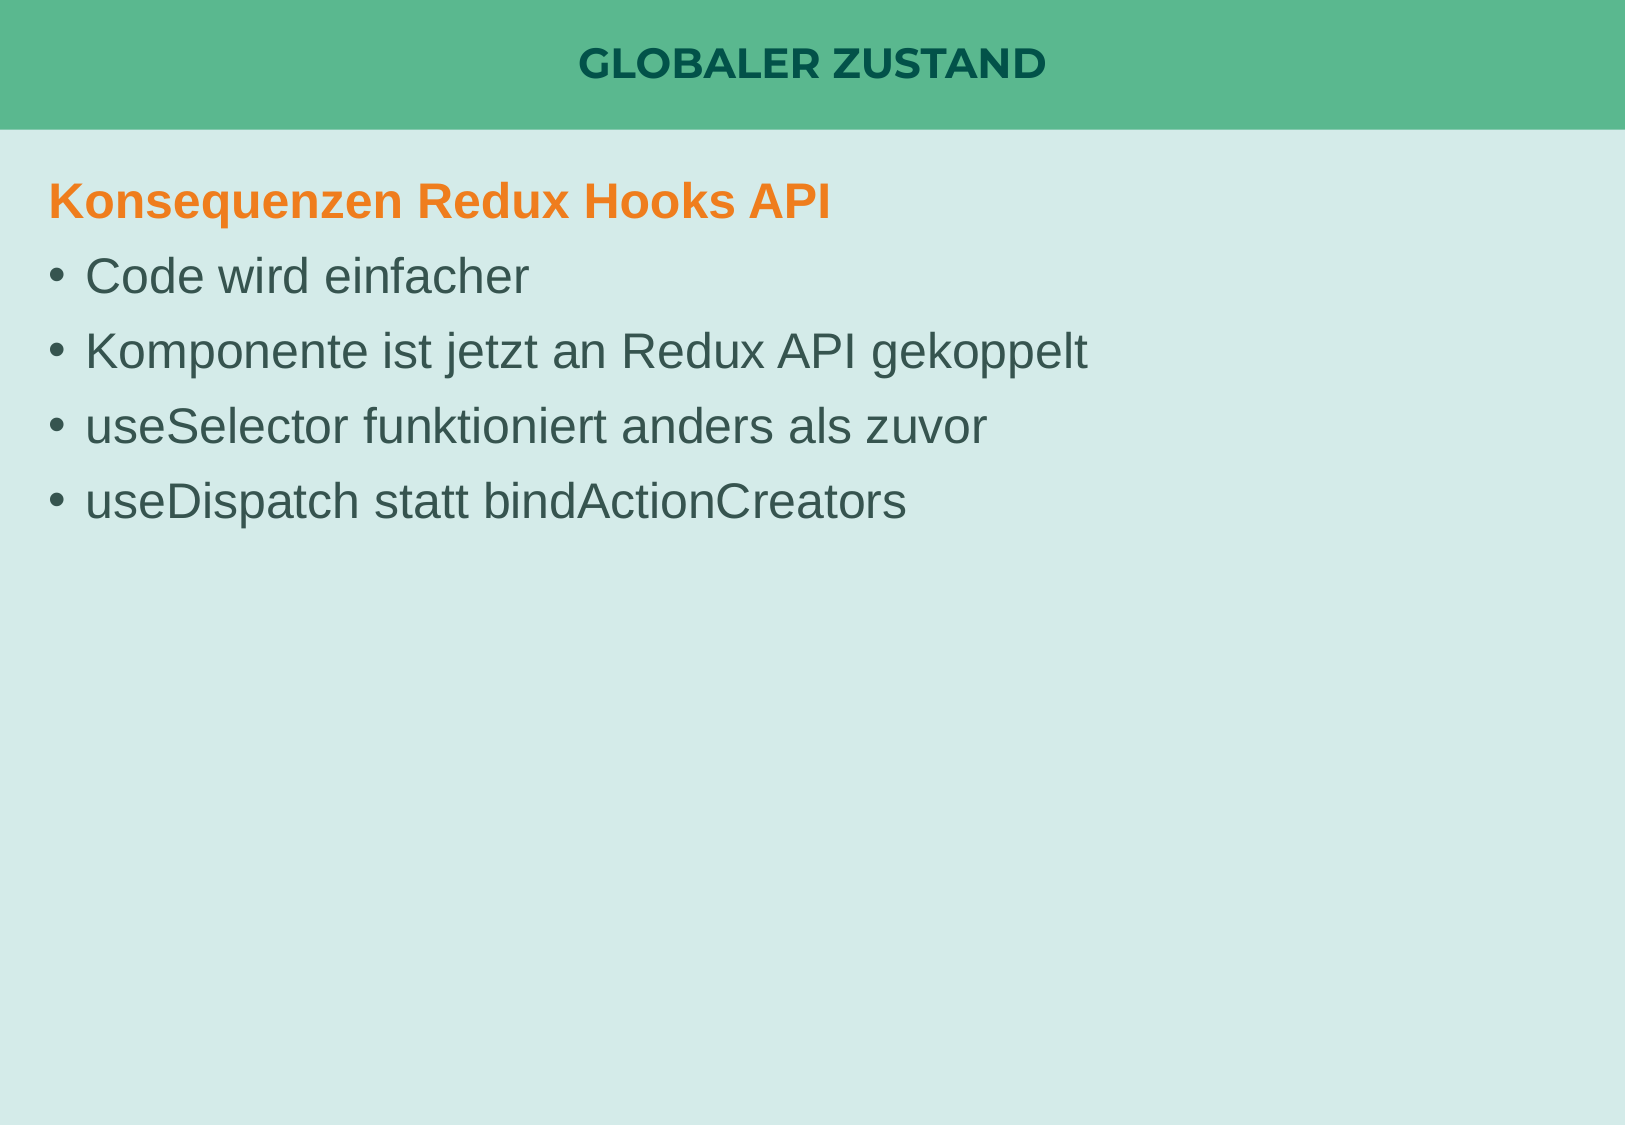

# Globaler Zustand
Konsequenzen Redux Hooks API
Code wird einfacher
Komponente ist jetzt an Redux API gekoppelt
useSelector funktioniert anders als zuvor
useDispatch statt bindActionCreators
Beispiel: ChatPage oder Tabs

Beispiel: UserStatsPage für fetch ?